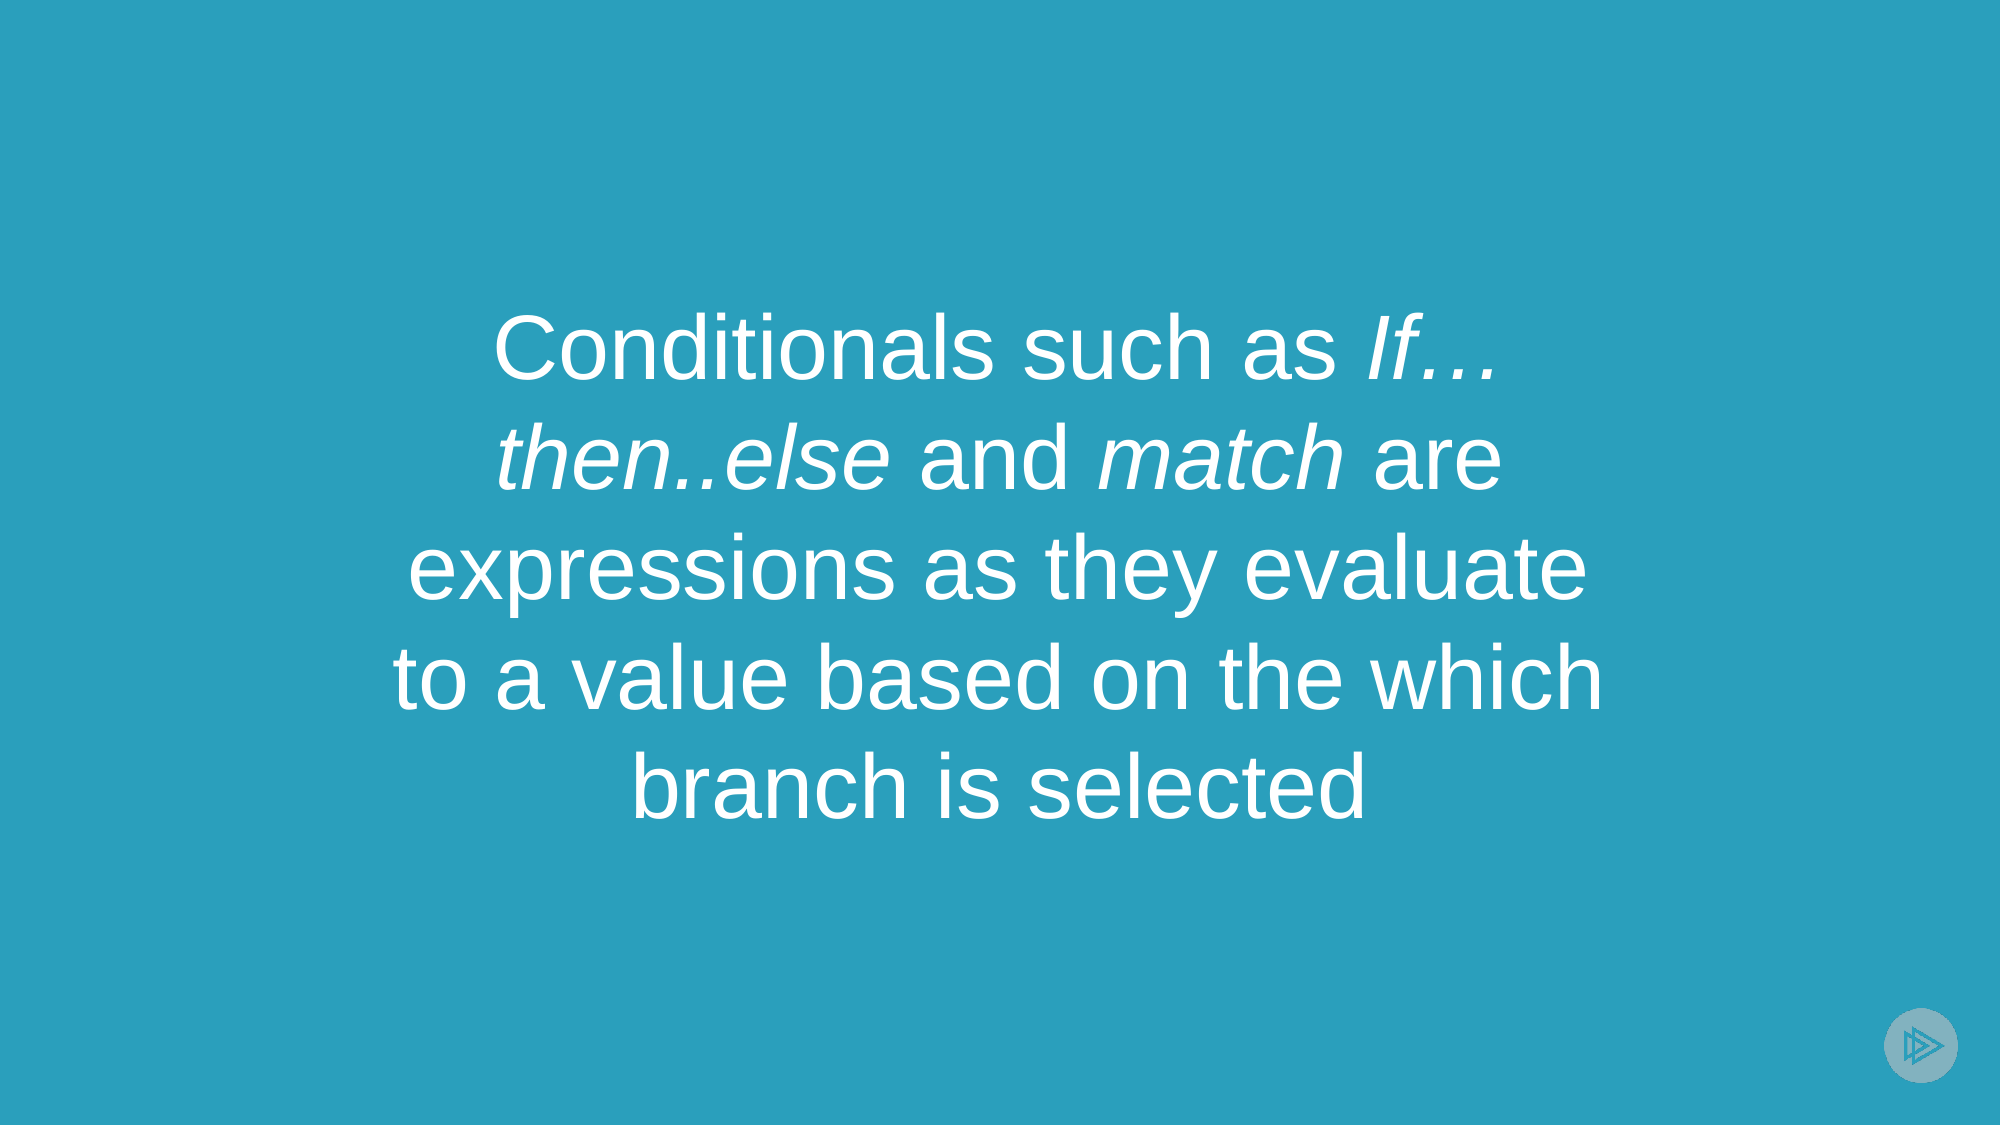

# Conditionals such as If…then..else and match are expressions as they evaluate to a value based on the which branch is selected